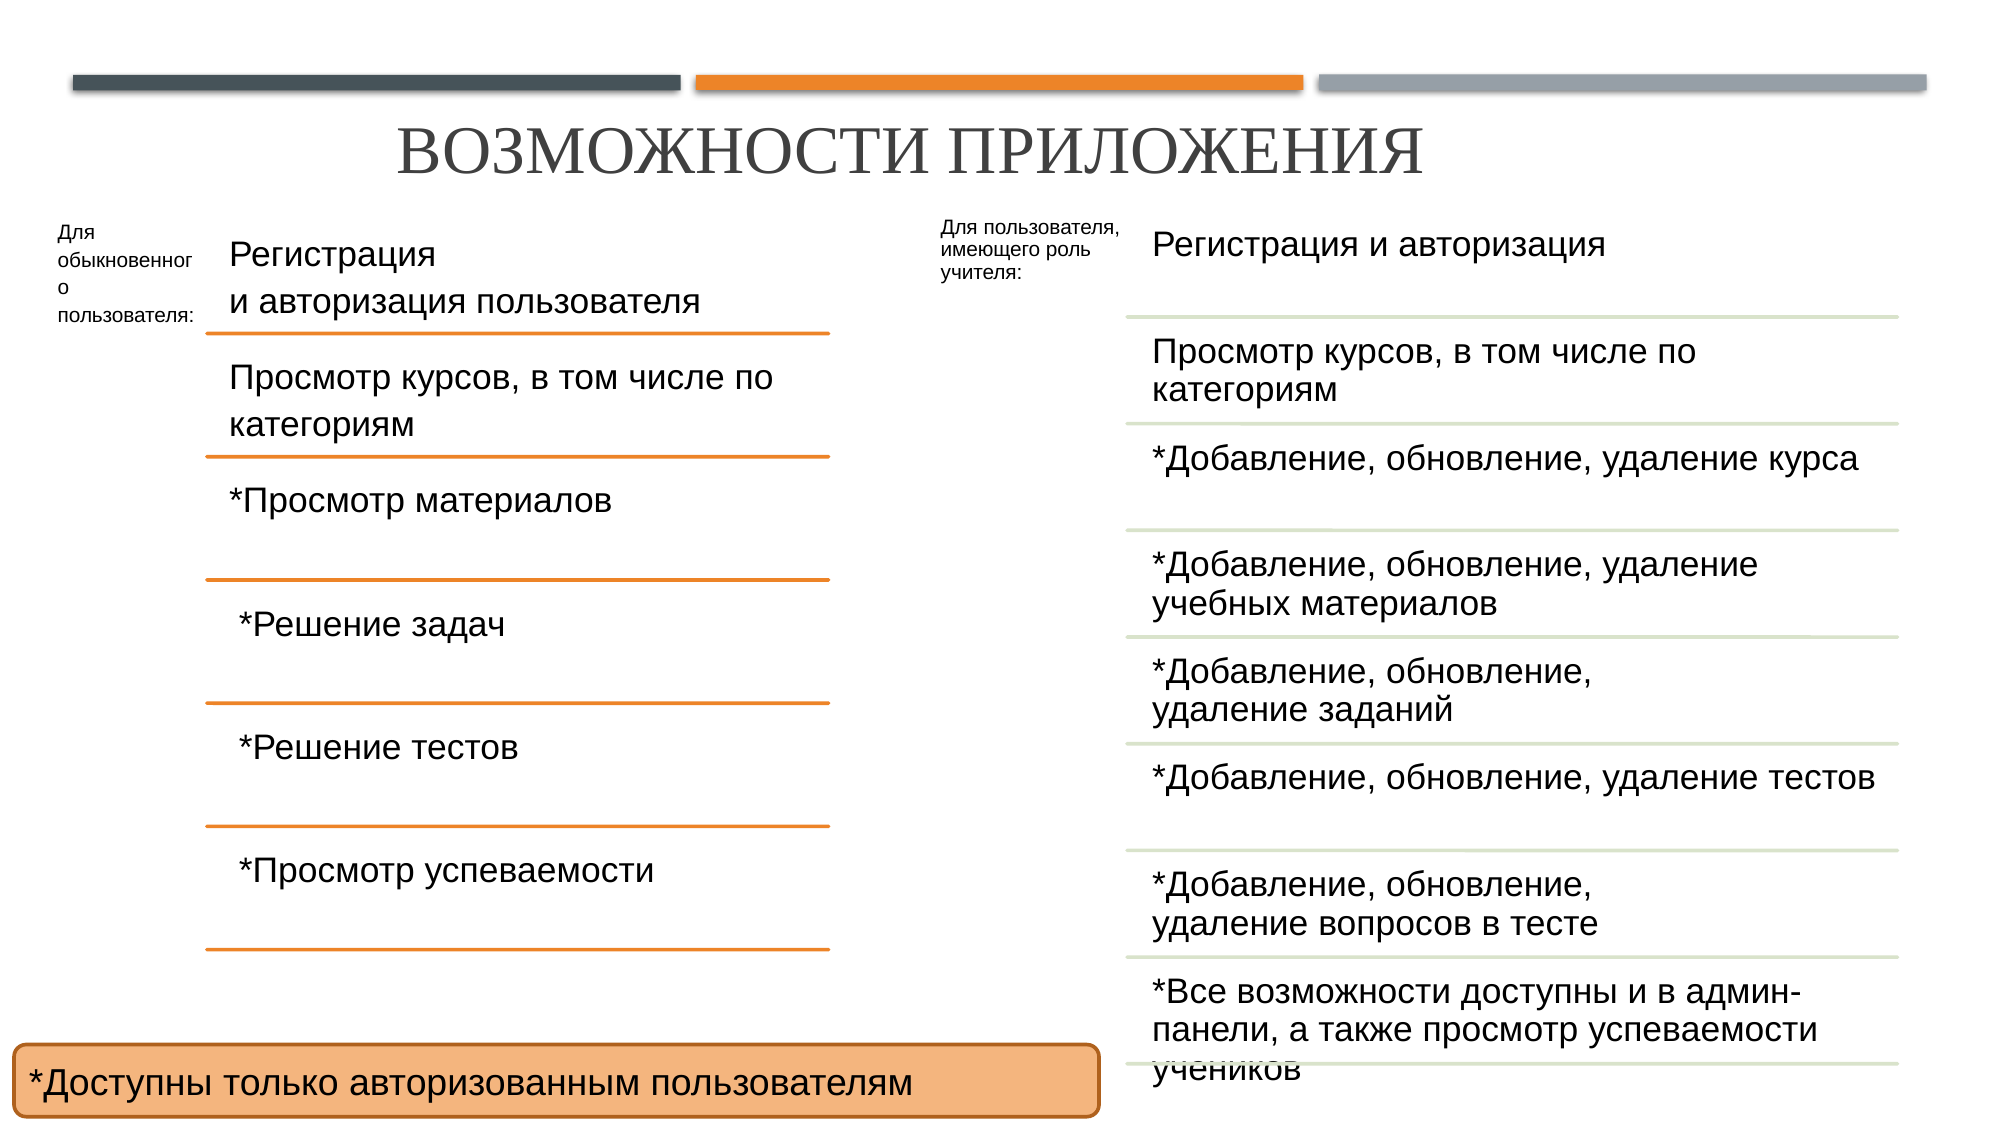

# Возможности приложения
Для обыкновенного пользователя:
Регистрация и авторизация пользователя
Просмотр курсов, в том числе по категориям
*Просмотр материалов
 *Решение задач
 *Решение тестов
 *Просмотр успеваемости
Для пользователя, имеющего роль учителя:
Регистрация и авторизация
Просмотр курсов, в том числе по категориям
*Добавление, обновление, удаление курса
*Добавление, обновление, удаление учебных материалов
*Добавление, обновление, удаление заданий
*Добавление, обновление, удаление тестов
*Добавление, обновление, удаление вопросов в тесте
*Все возможности доступны и в админ-панели, а также просмотр успеваемости учеников

*Доступны только авторизованным пользователям